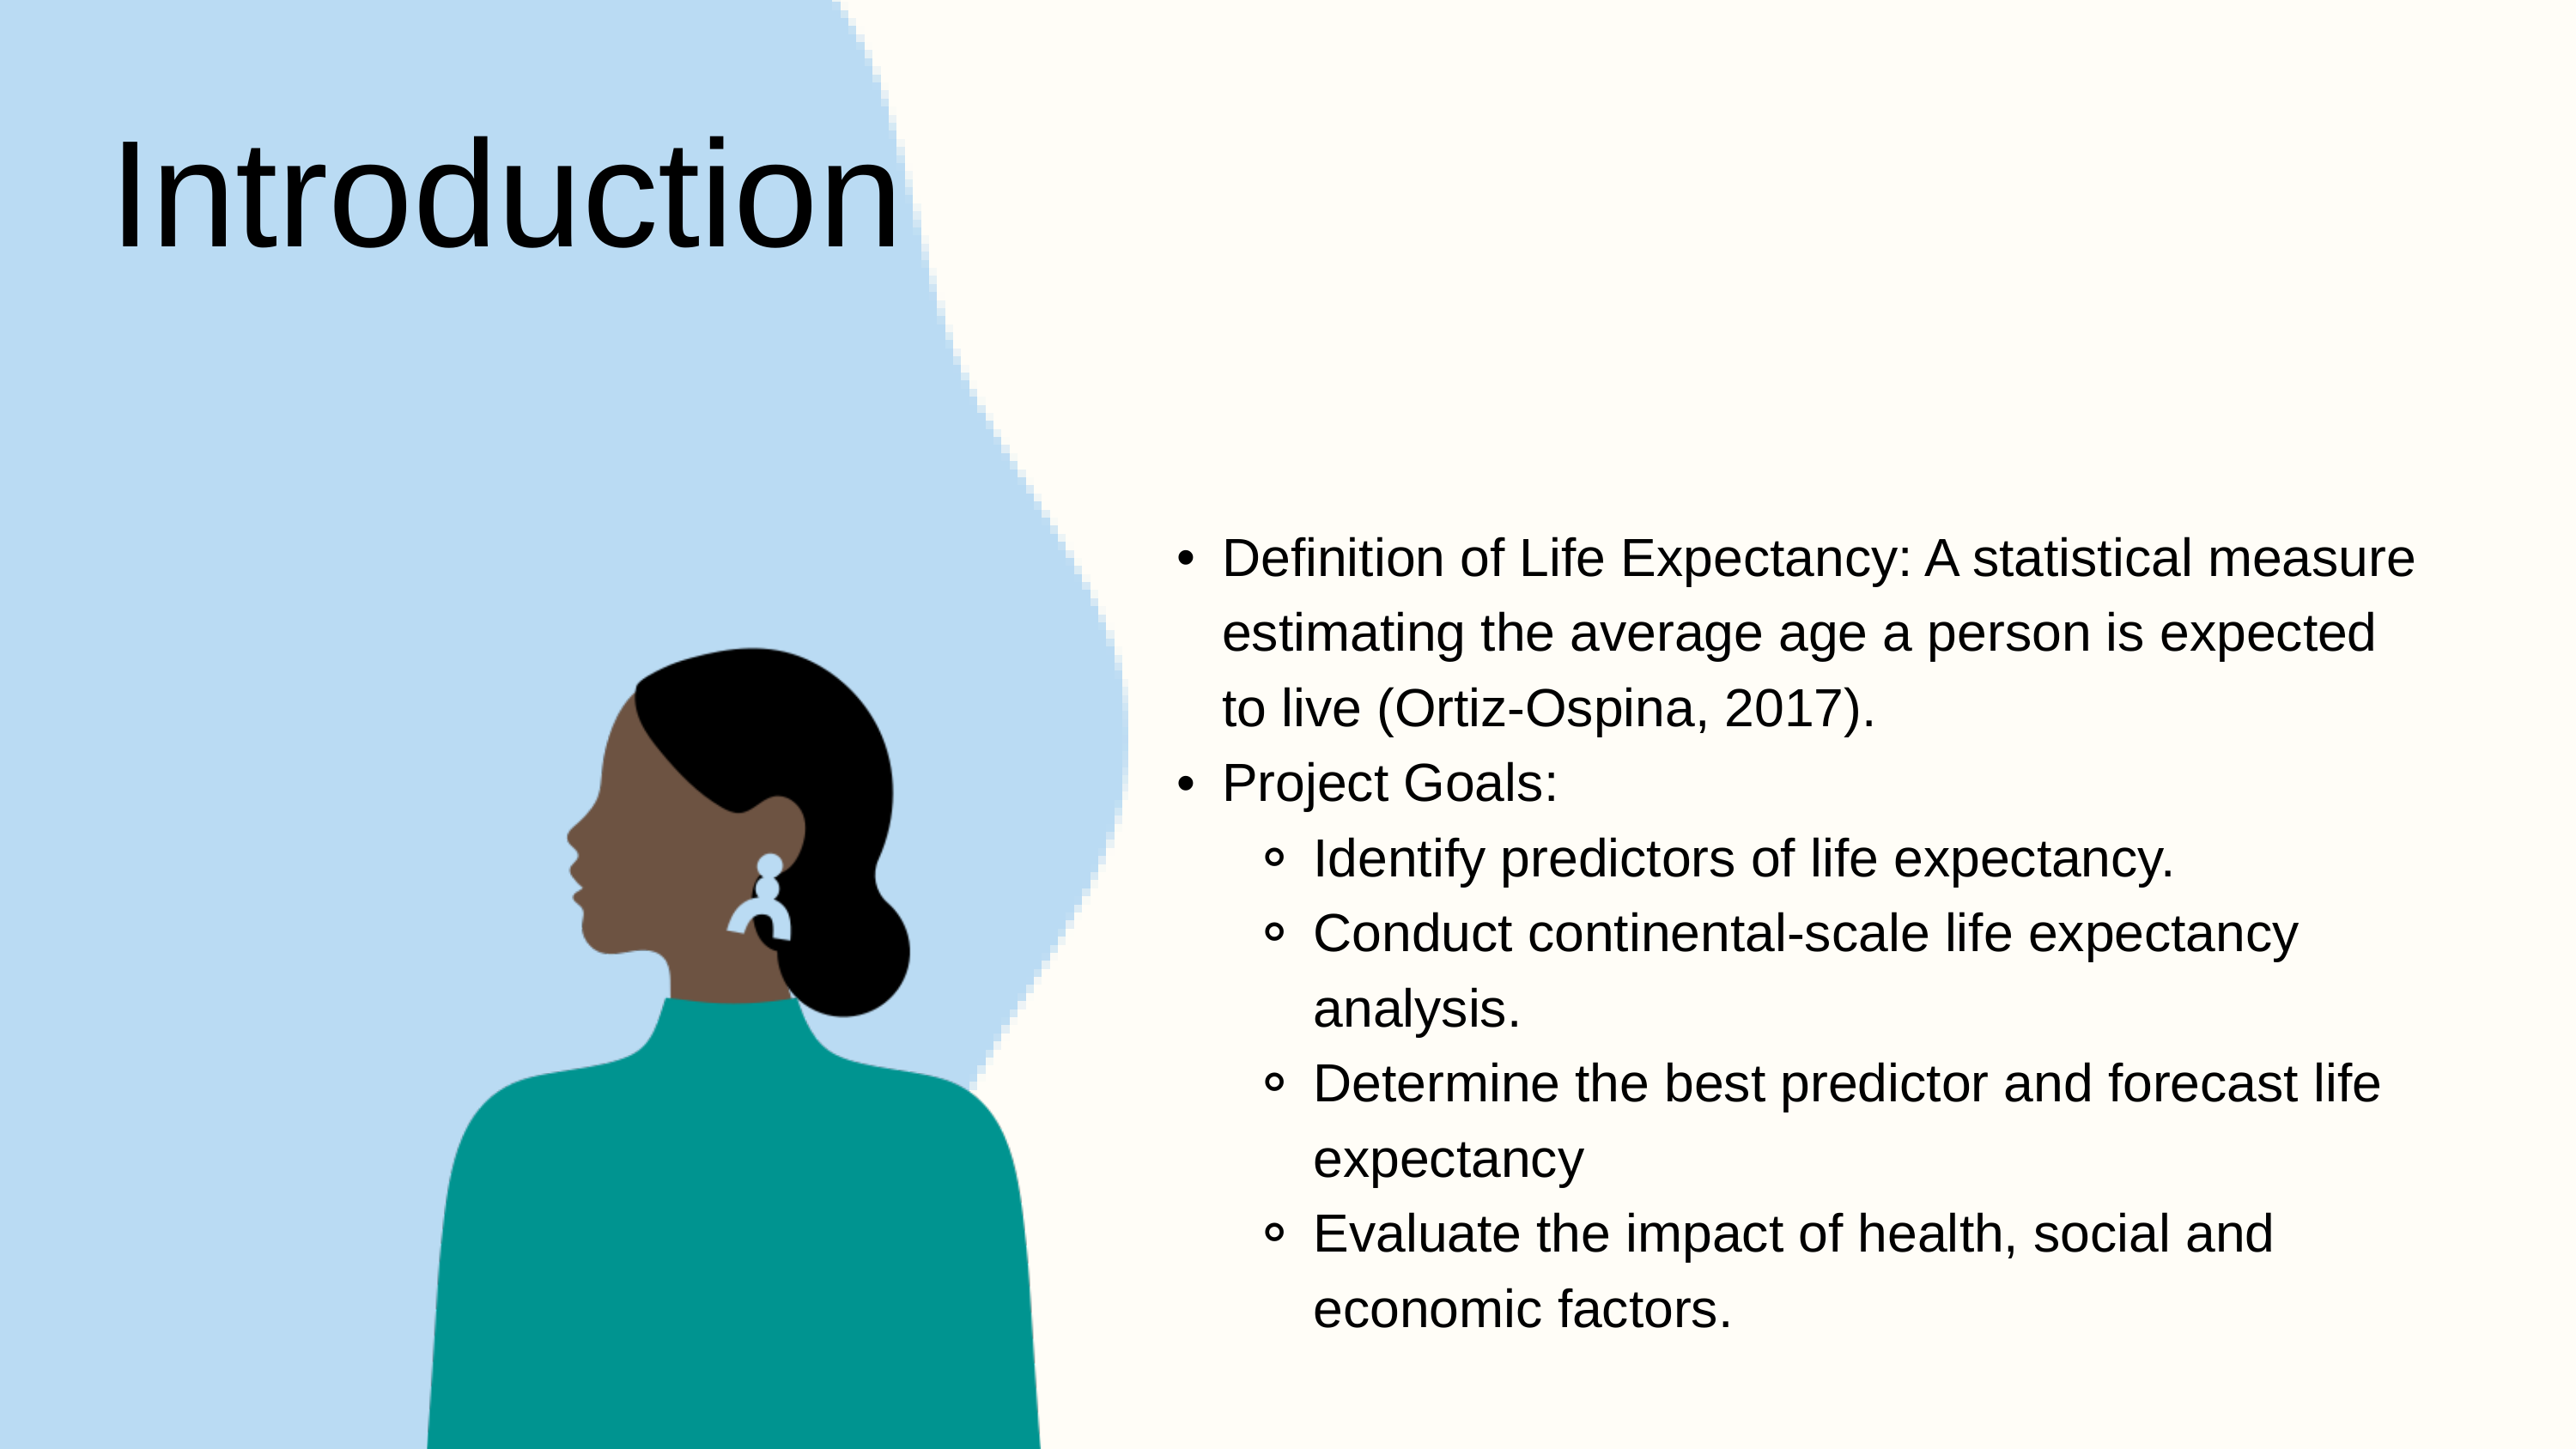

Introduction
|  |
| --- |
| Definition of Life Expectancy: A statistical measure estimating the average age a person is expected to live (Ortiz-Ospina, 2017). Project Goals: Identify predictors of life expectancy. Conduct continental-scale life expectancy analysis. Determine the best predictor and forecast life expectancy Evaluate the impact of health, social and economic factors. |
| Why it's more than the mind |
| Why it's crucial |
| How to maintain positive mental health |
| When to seek professional help |